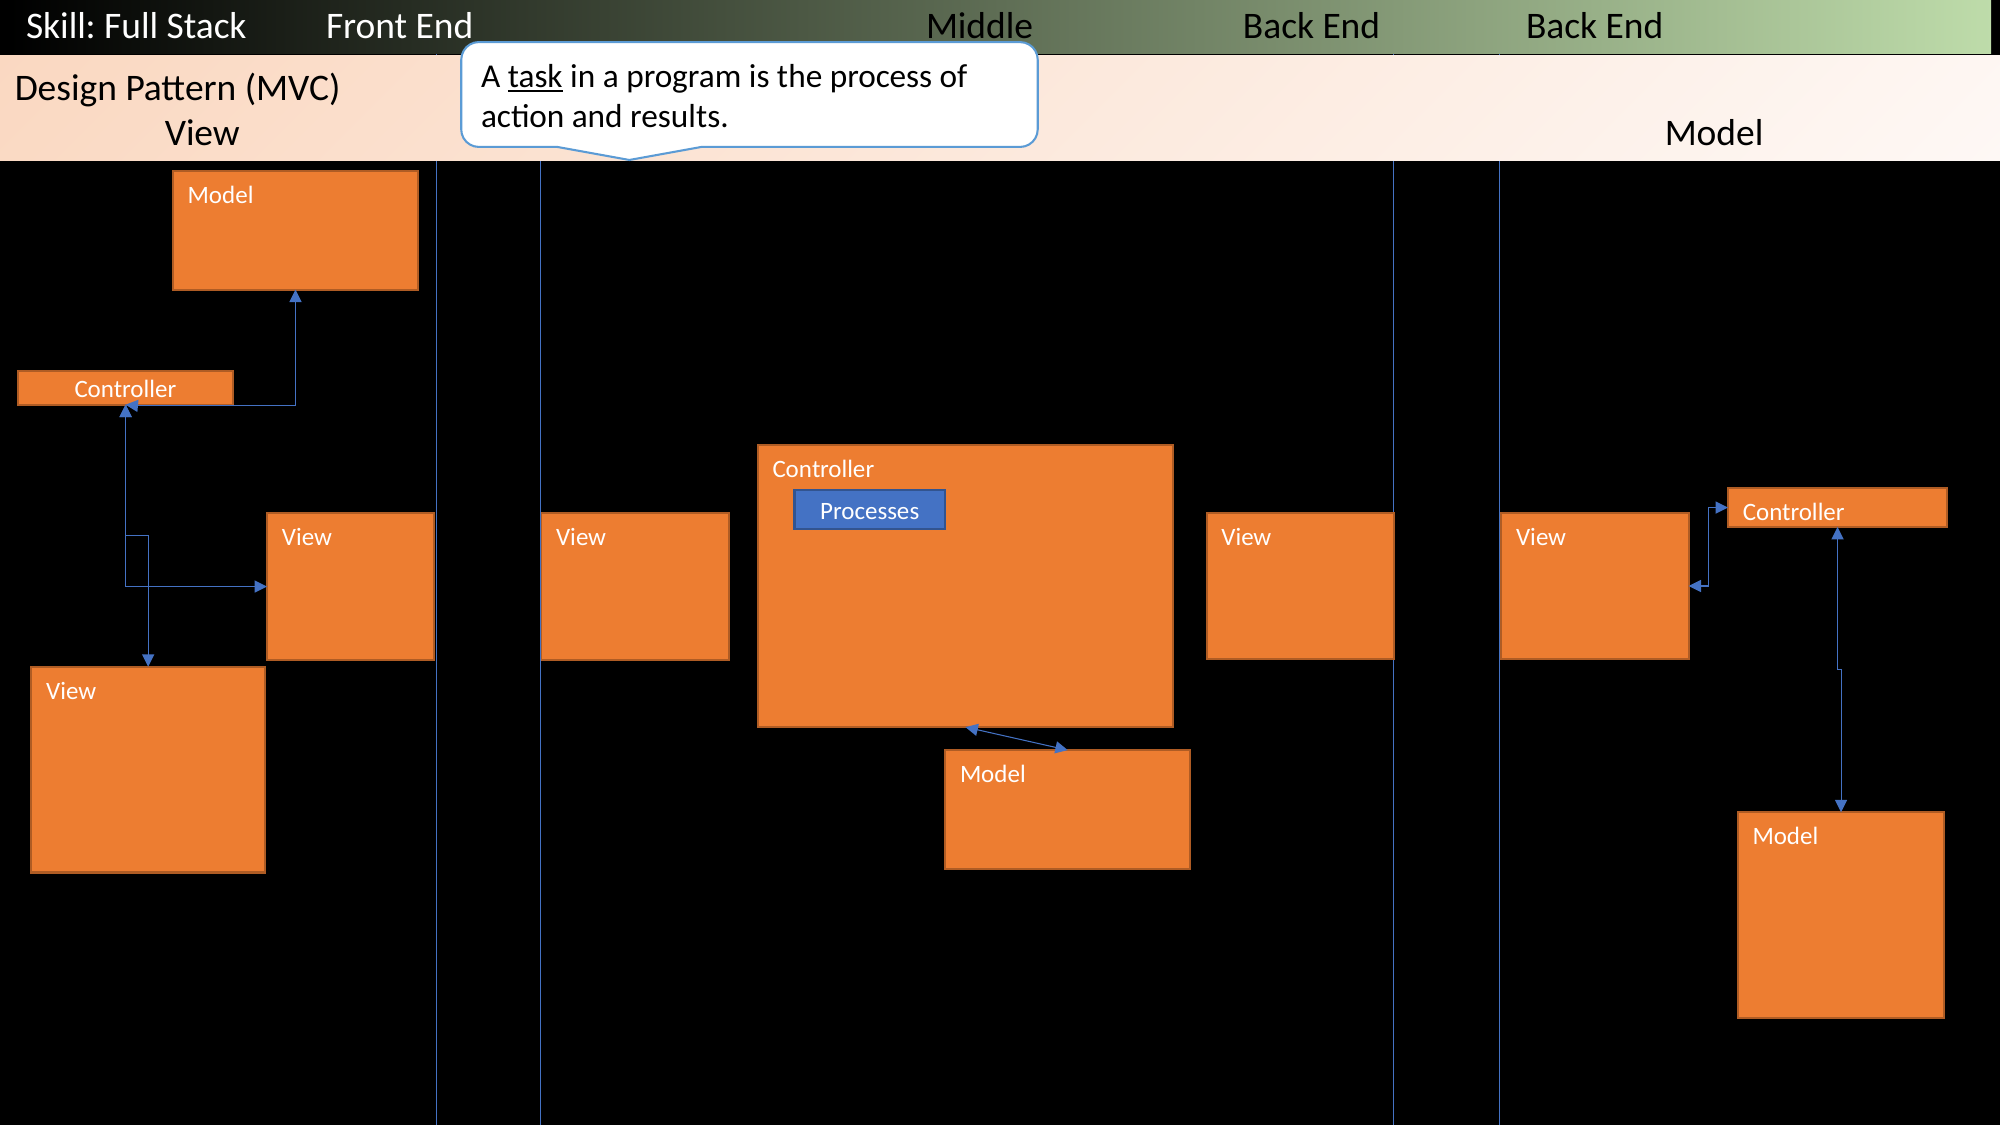

Skill: Full Stack	Front End				Middle		  Back End	Back End
A task in a program is the process of action and results.
Design Pattern (MVC)
  	View 					Control 					Model
Model
Controller
Controller
Controller
Processes
View
View
View
View
View
Model
Model
©2019 W. Clements – BYU-Idaho v190206